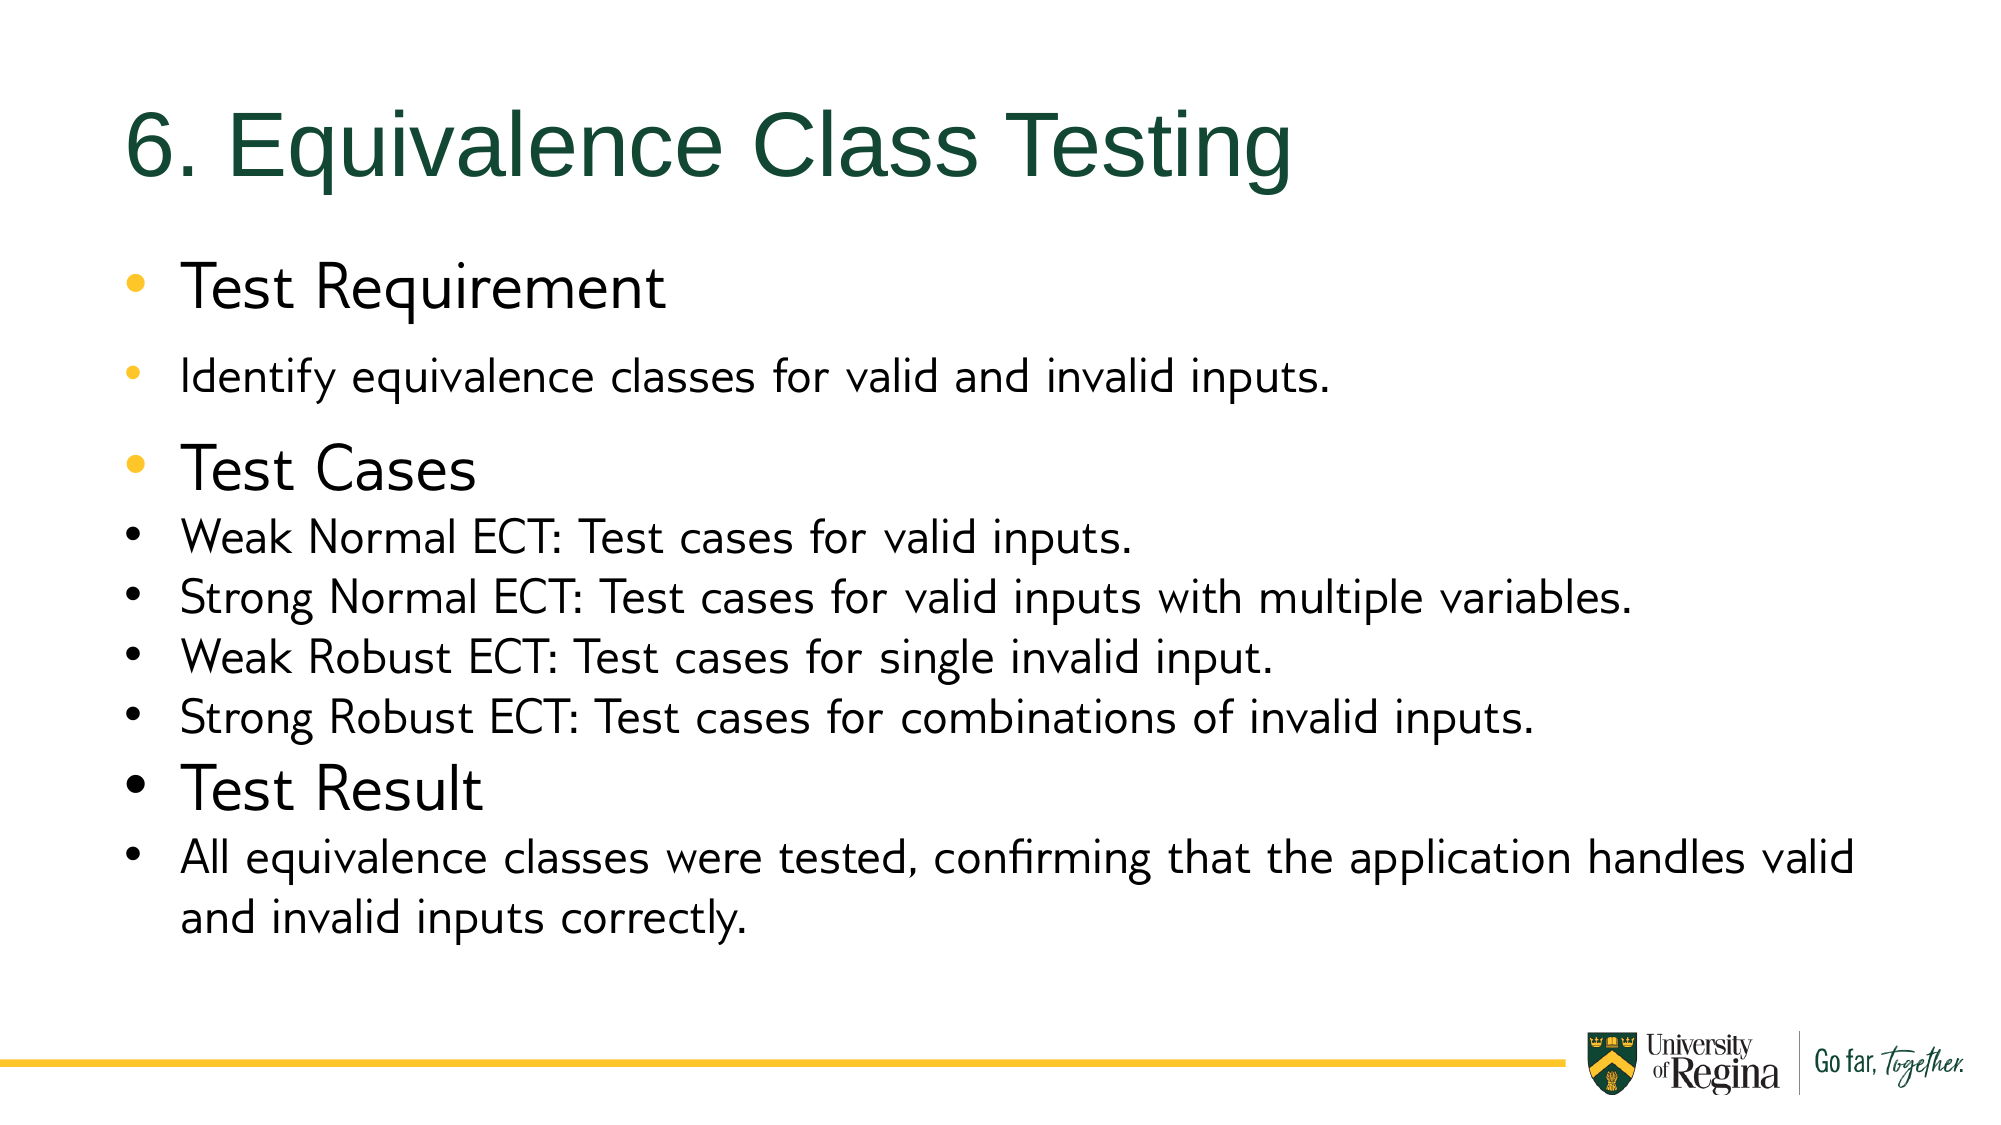

6. Equivalence Class Testing
Test Requirement
Identify equivalence classes for valid and invalid inputs.
Test Cases
Weak Normal ECT: Test cases for valid inputs.
Strong Normal ECT: Test cases for valid inputs with multiple variables.
Weak Robust ECT: Test cases for single invalid input.
Strong Robust ECT: Test cases for combinations of invalid inputs.
Test Result
All equivalence classes were tested, confirming that the application handles valid and invalid inputs correctly.